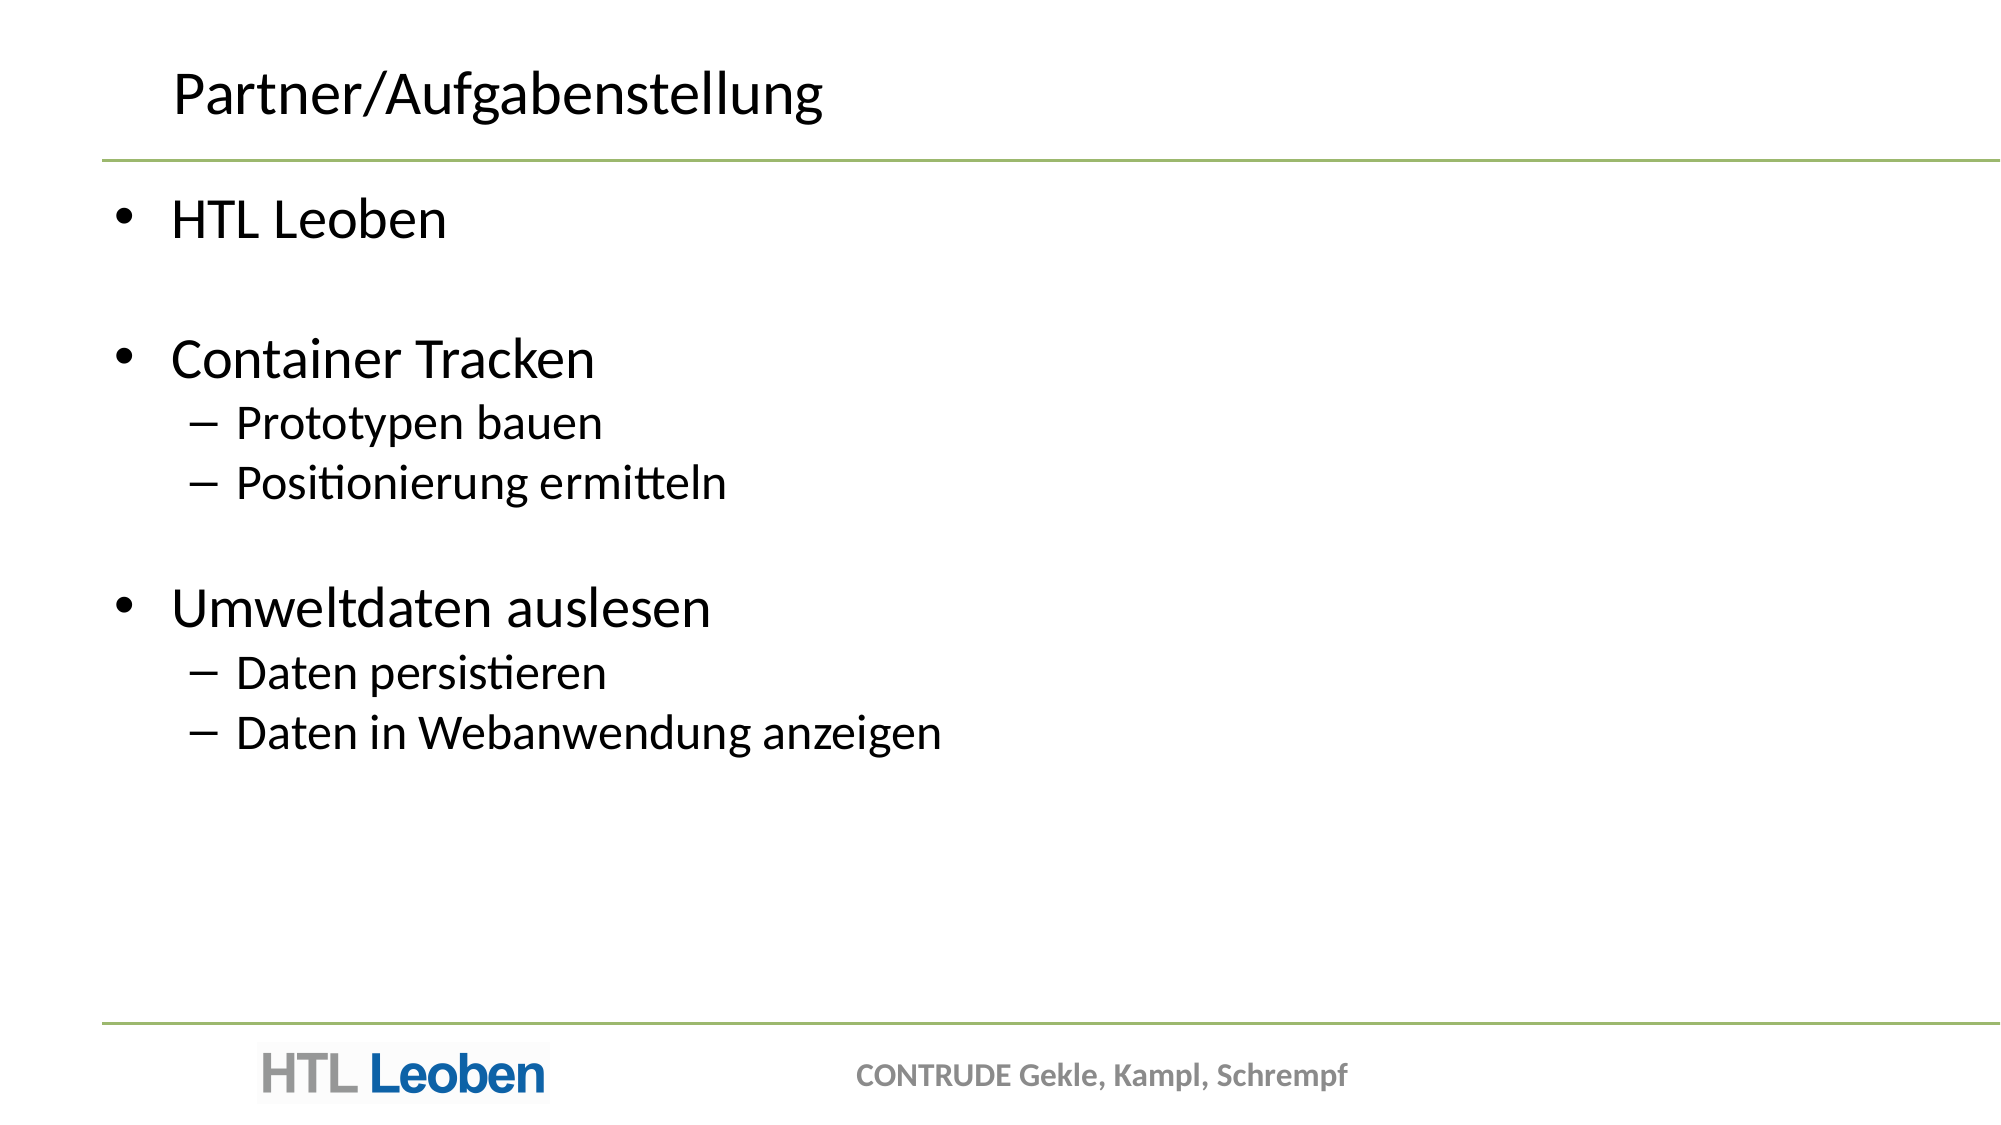

# Partner/Aufgabenstellung
HTL Leoben

Container Tracken
Prototypen bauen
Positionierung ermitteln

Umweltdaten auslesen
Daten persistieren
Daten in Webanwendung anzeigen

CONTRUDE Gekle, Kampl, Schrempf
5